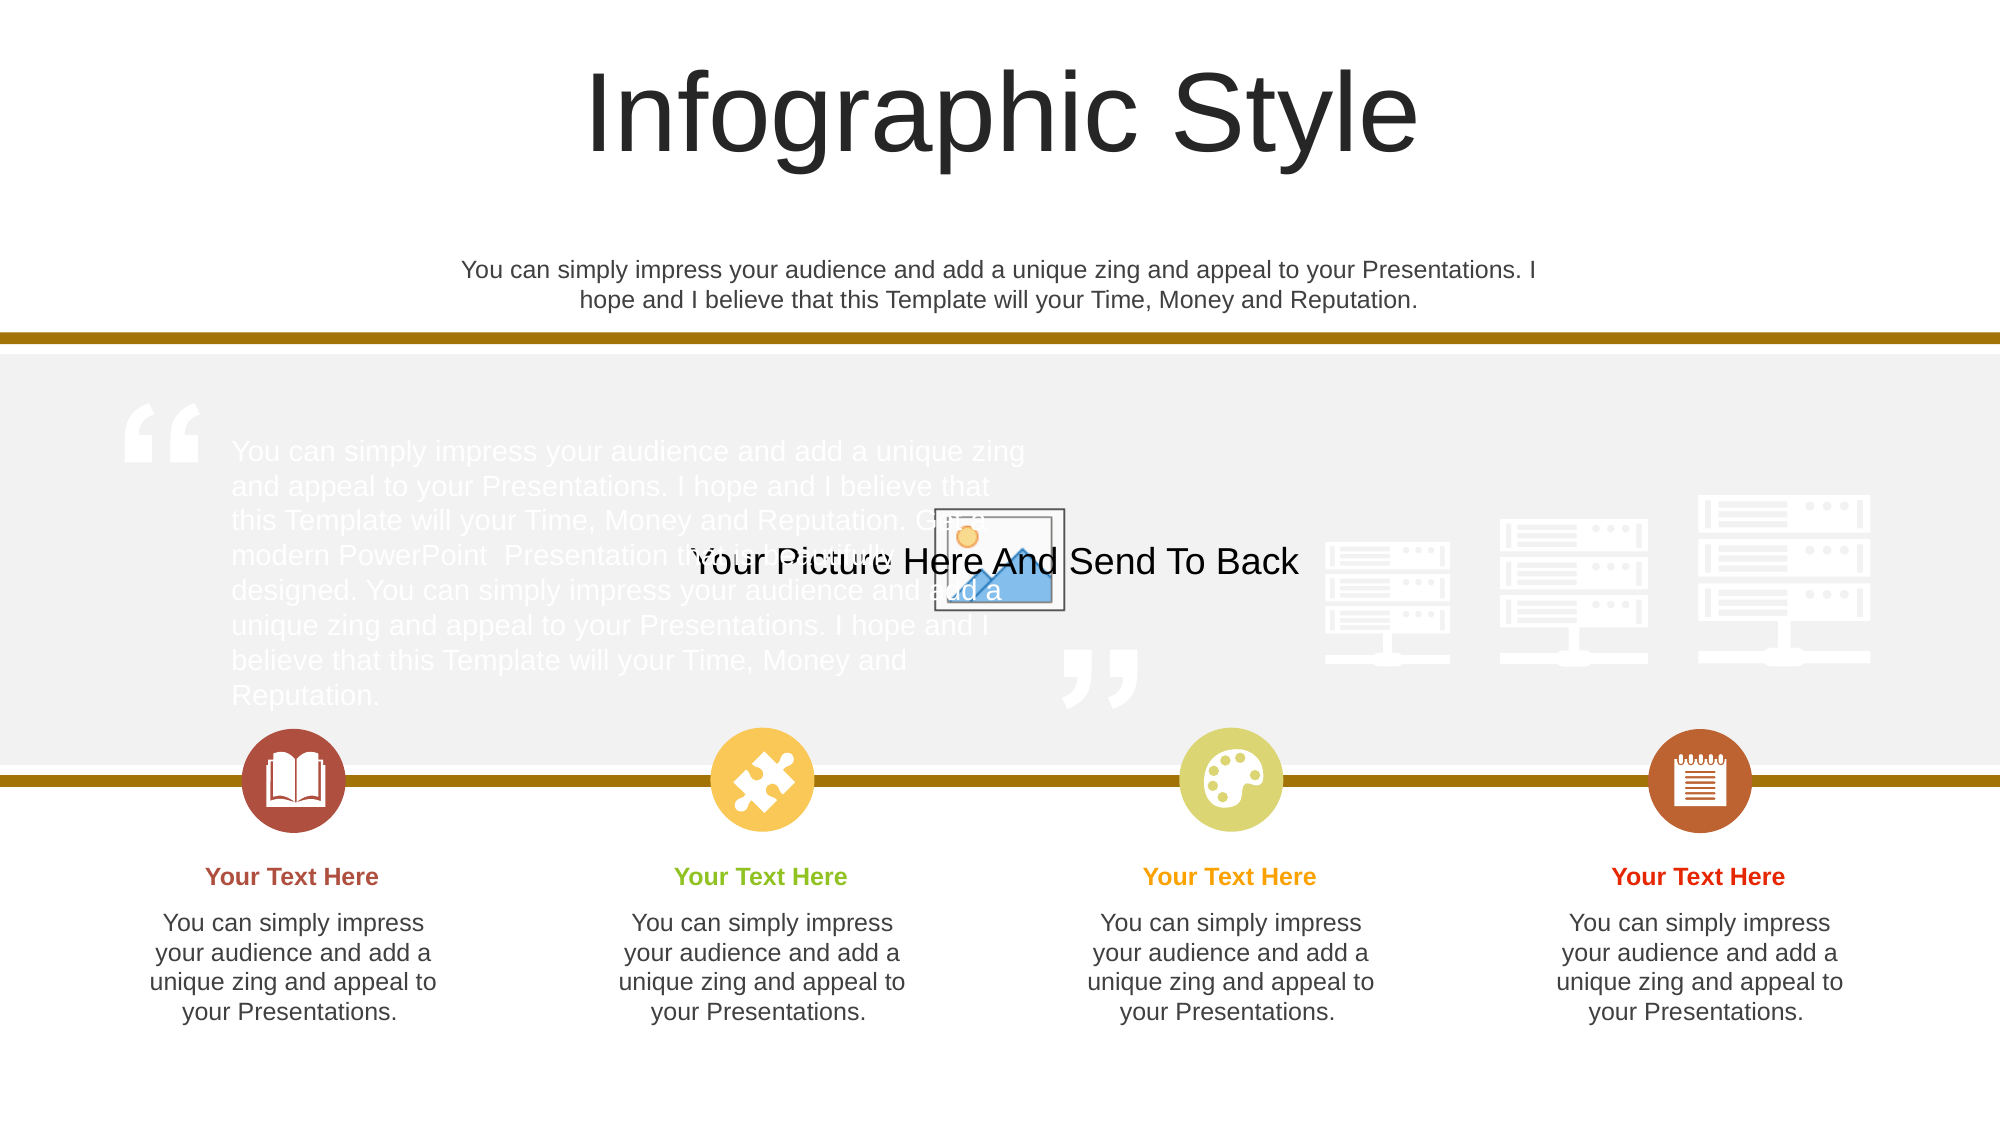

Infographic Style
You can simply impress your audience and add a unique zing and appeal to your Presentations. I hope and I believe that this Template will your Time, Money and Reputation.

You can simply impress your audience and add a unique zing and appeal to your Presentations. I hope and I believe that this Template will your Time, Money and Reputation. Get a modern PowerPoint  Presentation that is beautifully designed. You can simply impress your audience and add a unique zing and appeal to your Presentations. I hope and I believe that this Template will your Time, Money and Reputation.

Your Text Here
You can simply impress your audience and add a unique zing and appeal to your Presentations.
Your Text Here
You can simply impress your audience and add a unique zing and appeal to your Presentations.
Your Text Here
You can simply impress your audience and add a unique zing and appeal to your Presentations.
Your Text Here
You can simply impress your audience and add a unique zing and appeal to your Presentations.